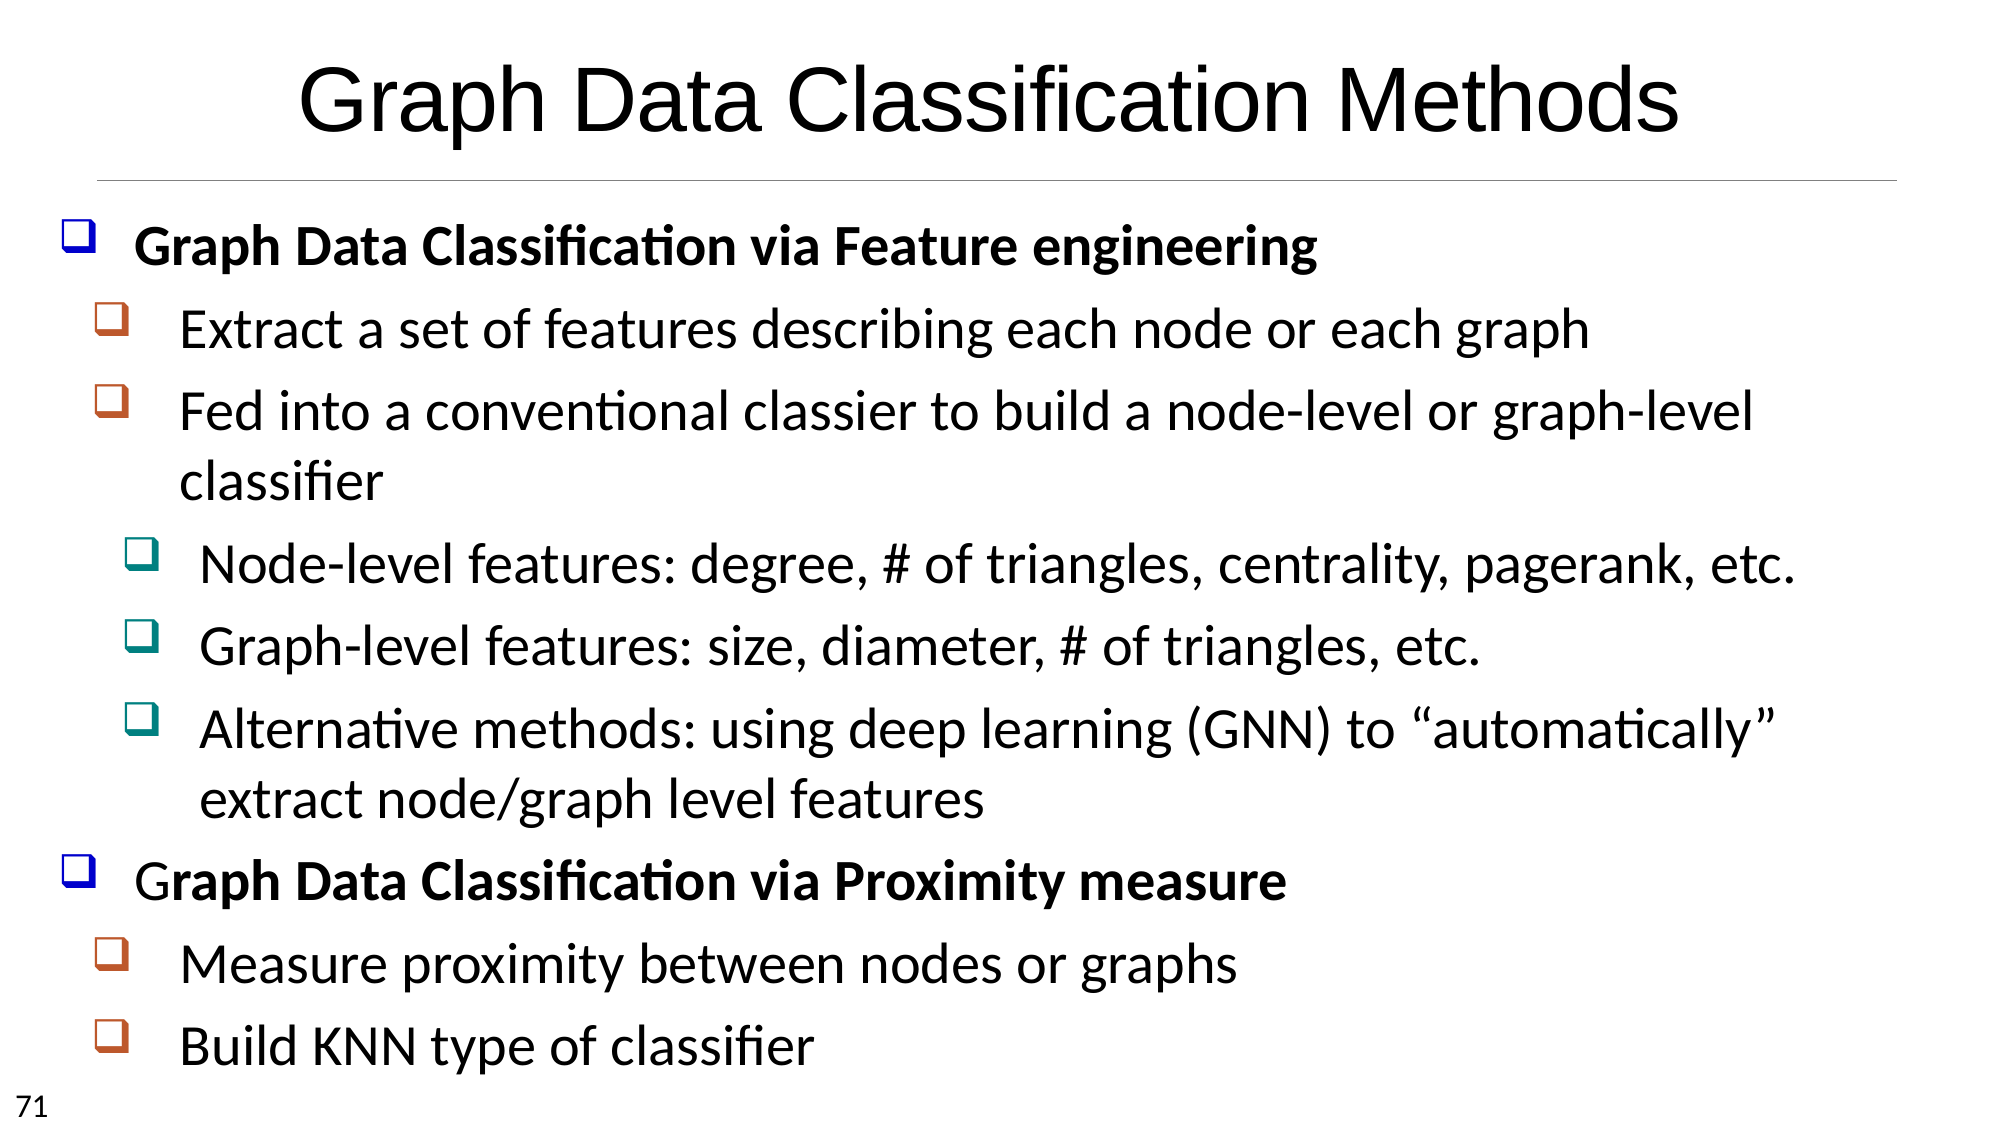

# Graph Data Classification Methods
Graph Data Classification via Feature engineering
Extract a set of features describing each node or each graph
Fed into a conventional classier to build a node-level or graph-level classifier
Node-level features: degree, # of triangles, centrality, pagerank, etc.
Graph-level features: size, diameter, # of triangles, etc.
Alternative methods: using deep learning (GNN) to “automatically” extract node/graph level features
Graph Data Classification via Proximity measure
Measure proximity between nodes or graphs
Build KNN type of classifier